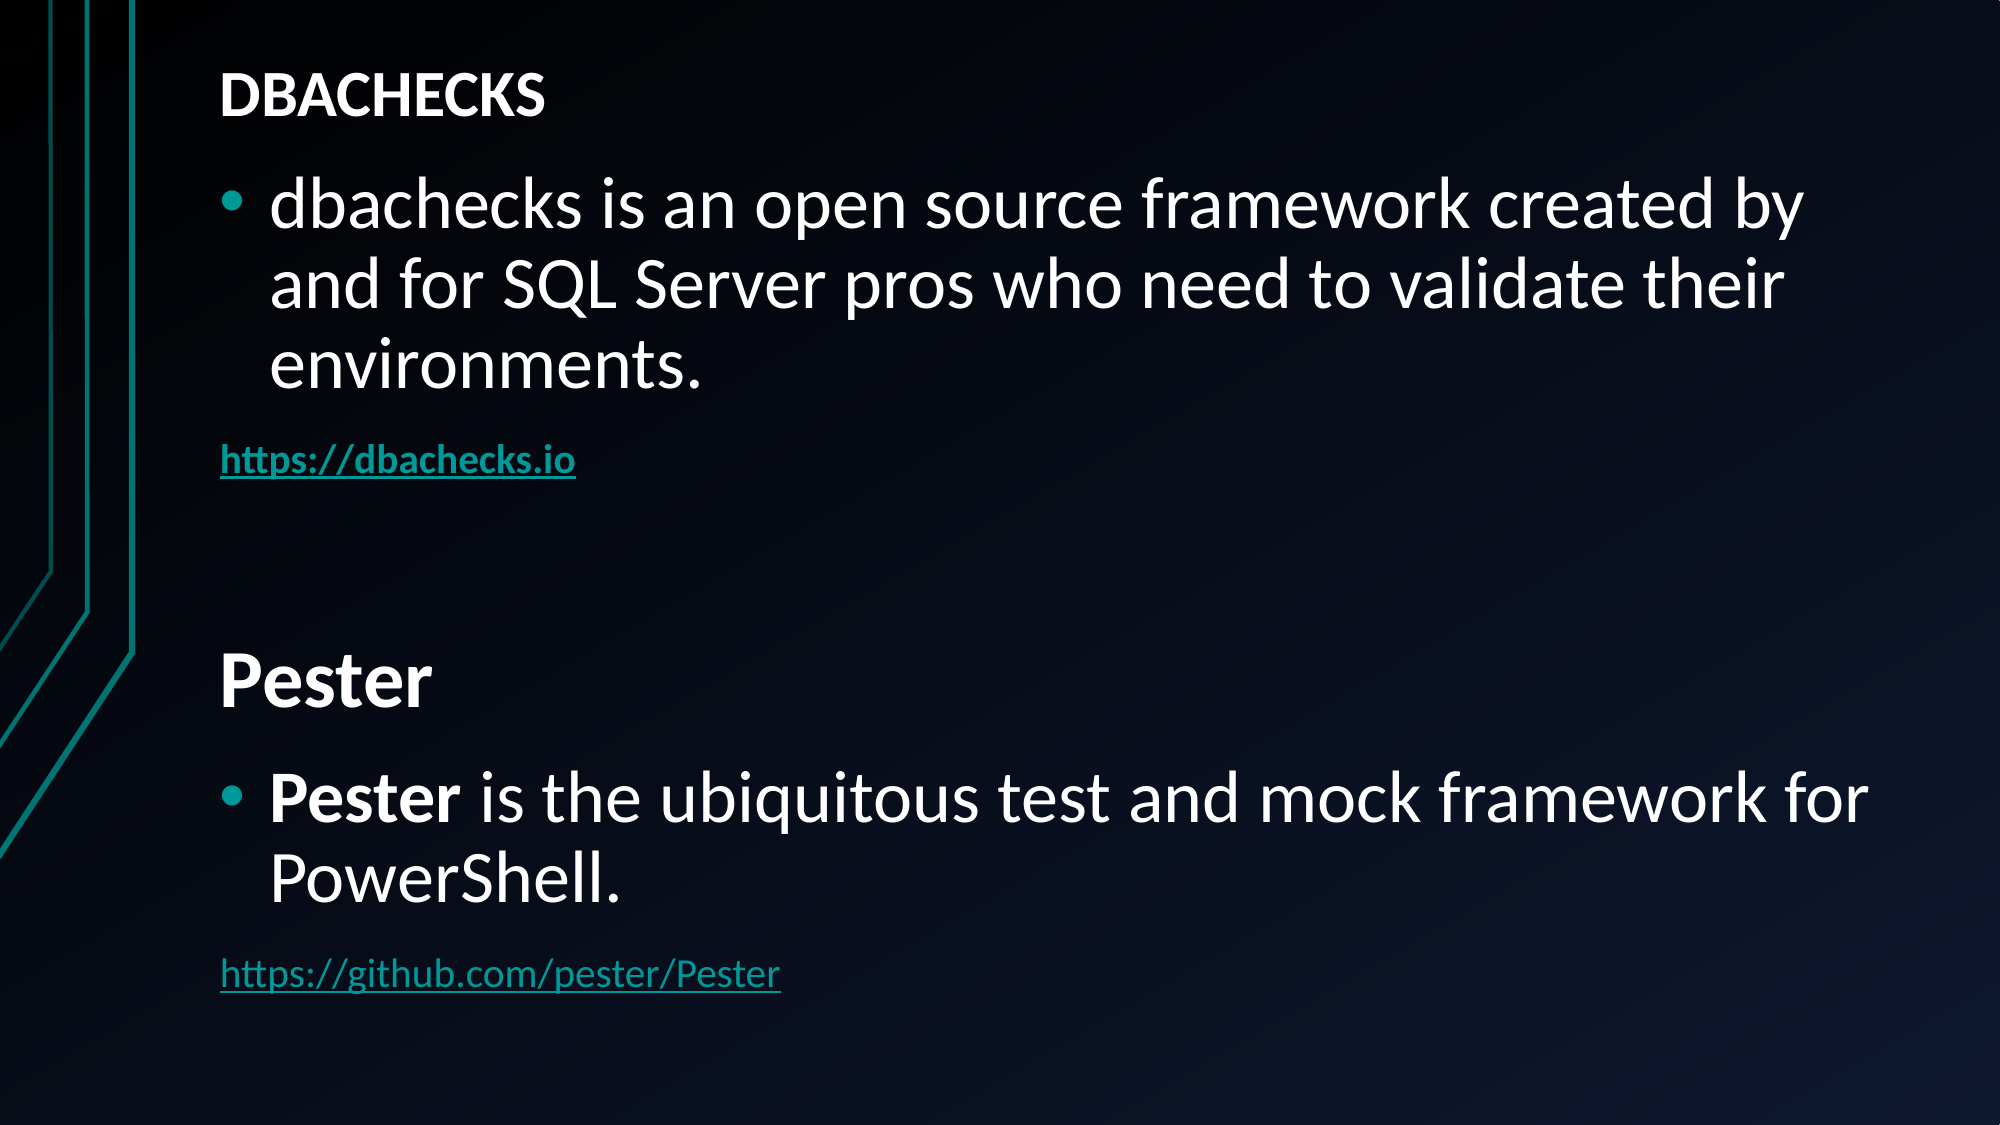

DBACHECKS
dbachecks is an open source framework created by and for SQL Server pros who need to validate their environments.
https://dbachecks.io

Pester
Pester is the ubiquitous test and mock framework for PowerShell.
https://github.com/pester/Pester